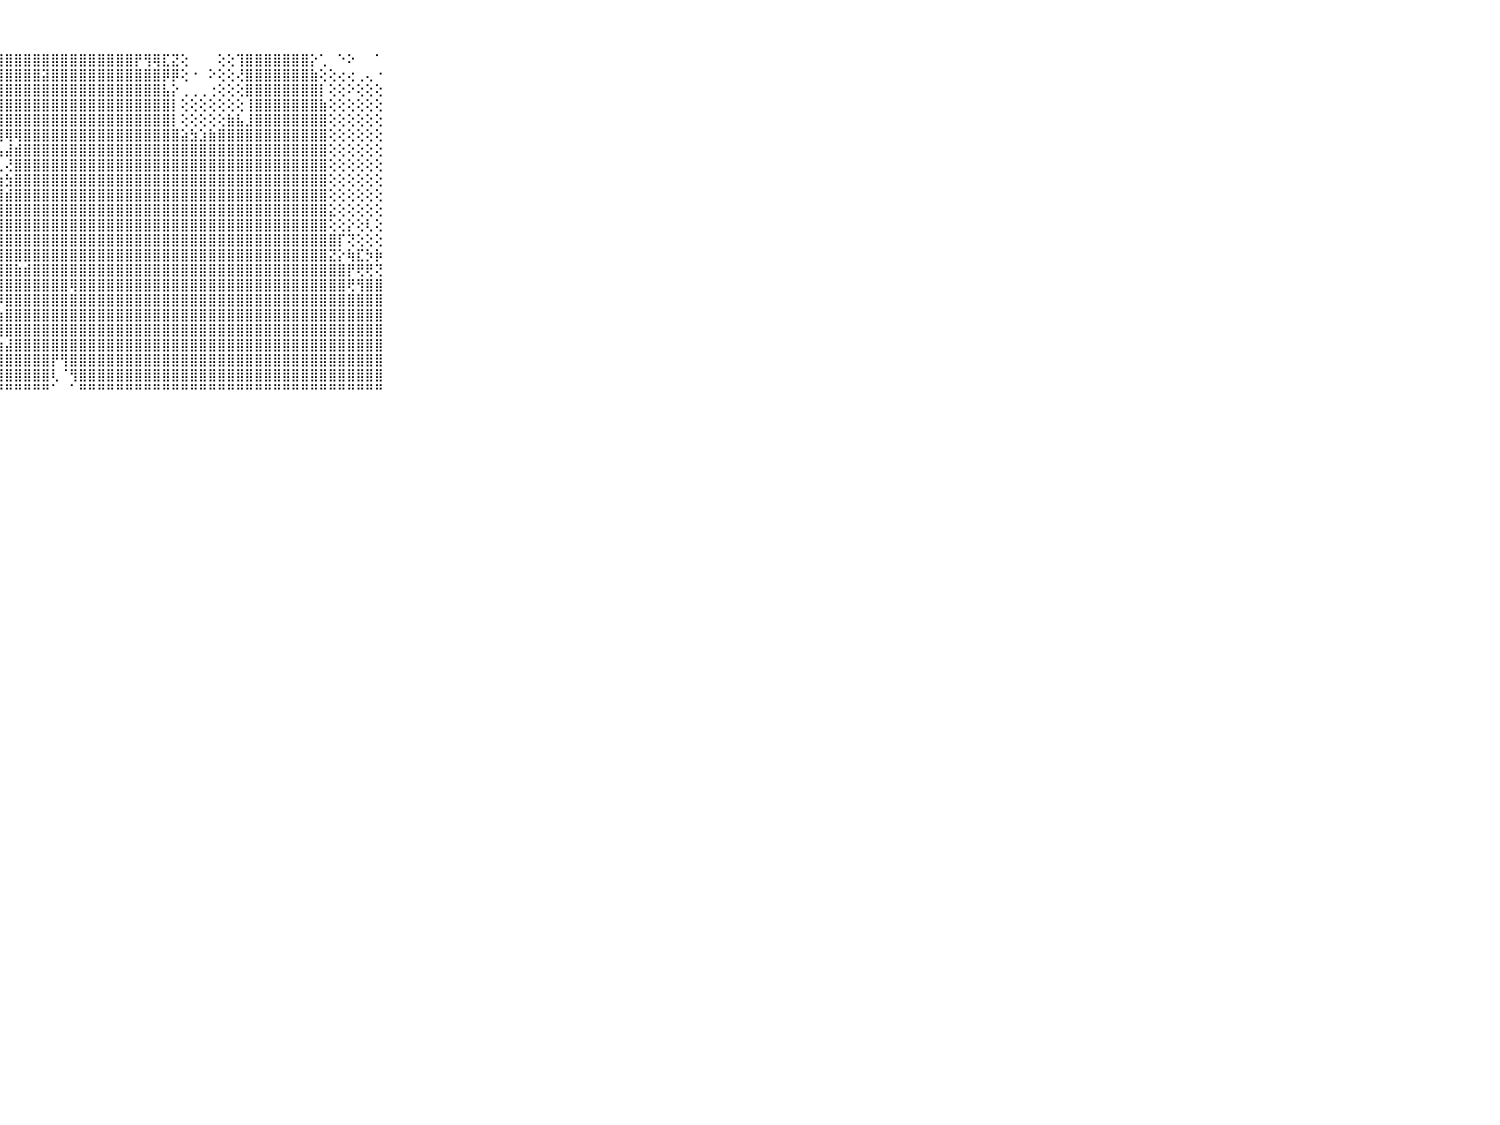

⠀⠀⠀⠀⠀⠀⠀⠀⠀⠀⠀⣿⣿⣿⣿⣿⣿⣿⣿⣿⣿⣿⣿⣿⣿⣿⣿⣿⣿⣿⣿⣿⣿⣿⣿⣿⣿⣿⣿⣿⣿⣿⡟⢻⢿⣏⣝⢕⠀⠀⠀⢕⢕⢹⣿⣿⣿⣿⣿⣿⣿⡕⢁⠀⠑⠕⠀⠀⠁⠀⠀⠀⠀⠀⠀⠀⠀⠀⠀⠀⠀
⠀⠀⠀⠀⠀⠀⠀⠀⠀⠀⠀⣿⣿⣿⣿⣿⣿⣿⣿⣿⣿⣿⣿⣿⣿⣿⣿⣿⣿⣿⣿⣿⣽⣿⣿⣿⣿⣿⣿⣿⣿⣿⣿⣿⣿⡿⡿⢕⠐⠀⠕⢕⢕⢜⣿⣿⣿⣿⣿⣿⣿⣷⢕⢕⢔⢔⢀⢄⠐⠀⠀⠀⠀⠀⠀⠀⠀⠀⠀⠀⠀
⠀⠀⠀⠀⠀⠀⠀⠀⠀⠀⠀⣸⣿⣿⣿⣿⣿⣿⣿⣿⣿⣿⣿⣿⣿⣿⣿⣿⣿⣿⣿⣿⣿⣿⣿⣿⣿⣿⣿⣿⣿⣿⣿⣿⣿⣧⡕⢀⢀⢀⢐⢕⢕⢕⣿⣿⣿⣿⣿⣿⣿⣿⡇⢕⢕⠕⢕⢕⢕⠀⠀⠀⠀⠀⠀⠀⠀⠀⠀⠀⠀
⠀⠀⠀⠀⠀⠀⠀⠀⠀⠀⠀⣿⣿⣿⣿⣿⣿⣿⣿⣿⣿⣿⣿⣿⣿⣿⣿⣿⣿⣿⣿⣿⣿⣿⣿⣿⣿⣿⣿⣿⣿⣿⣿⣿⣿⣿⡇⢕⢕⢕⢕⢕⢕⢕⢸⣿⣿⣿⣿⣿⣿⣿⣷⢕⢕⢕⢕⢕⢕⠀⠀⠀⠀⠀⠀⠀⠀⠀⠀⠀⠀
⠀⠀⠀⠀⠀⠀⠀⠀⠀⠀⠀⣿⣿⣿⣿⣿⣿⣿⣿⣿⣿⣿⣿⣿⣿⣿⣿⣿⣿⣿⣿⣿⣿⣿⣿⣿⣿⣿⣿⣿⣿⣿⣿⣿⣿⣿⡇⢕⢕⢕⢕⢕⣷⣧⣸⣿⣿⣿⣿⣿⣿⣿⣿⢕⢕⢕⢕⢕⢕⠀⠀⠀⠀⠀⠀⠀⠀⠀⠀⠀⠀
⠀⠀⠀⠀⠀⠀⠀⠀⠀⠀⠀⣿⣿⣿⣿⣿⣿⣿⣿⢿⠟⠛⠛⠟⢟⢻⢿⢿⢿⢿⣿⣿⣿⣿⣿⣿⣿⣿⣿⣿⣿⣿⣿⣿⣿⣿⣿⣵⣳⣱⣷⣿⣿⣿⣿⣿⣿⣿⣿⣿⣿⣿⣿⢕⢕⢕⢕⢕⢕⠀⠀⠀⠀⠀⠀⠀⠀⠀⠀⠀⠀
⠀⠀⠀⠀⠀⠀⠀⠀⠀⠀⠀⣿⣿⣿⣿⣿⢿⠟⠃⢀⢰⢅⢅⣱⣵⢵⢧⢦⣼⣾⣿⣿⣿⣿⣿⣿⣿⣿⣿⣿⣿⣿⣿⣿⣿⣿⣿⣿⣿⣿⣿⣿⣿⣿⣿⣿⣿⣿⣿⣿⣿⣿⣿⢕⢕⢕⢕⢕⢕⠀⠀⠀⠀⠀⠀⠀⠀⠀⠀⠀⠀
⠀⠀⠀⠀⠀⠀⠀⠀⠀⠀⠀⣿⣿⣿⣿⡇⠀⠀⢀⢔⢷⠎⠝⠑⠅⢁⢑⢅⢜⣿⣿⣿⣿⣿⣿⣿⣿⣿⣿⣿⣿⣿⣿⣿⣿⣿⣿⣿⣿⣿⣿⣿⣿⣿⣿⣿⣿⣿⣿⣿⣿⣿⣿⢕⢕⢕⢕⢕⢕⠀⠀⠀⠀⠀⠀⠀⠀⠀⠀⠀⠀
⠀⠀⠀⠀⠀⠀⠀⠀⠀⠀⠀⣿⣿⣟⢑⢄⢄⣄⢑⢑⢇⡅⢕⢕⢕⢕⢼⣷⣳⣿⣿⣿⣿⣿⣿⣿⣿⣿⣿⣿⣿⣿⣿⣿⣿⣿⣿⣿⣿⣿⣿⣿⣿⣿⣿⣿⣿⣿⣿⣿⣿⣿⣿⢕⢕⢕⢕⢕⢕⠀⠀⠀⠀⠀⠀⠀⠀⠀⠀⠀⠀
⠀⠀⠀⠀⠀⠀⠀⠀⠀⠀⠀⣿⣿⢏⢕⢔⢕⢝⢕⢕⣕⣕⣕⣕⣕⣕⣿⣽⣾⣿⣿⣿⣿⣿⣿⣿⣿⣿⣿⣿⣿⣿⣿⣿⣿⣿⣿⣿⣿⣿⣿⣿⣿⣿⣿⣿⣿⣿⣿⣿⣿⣿⣿⢕⢕⢕⢕⢕⢕⠀⠀⠀⠀⠀⠀⠀⠀⠀⠀⠀⠀
⠀⠀⠀⠀⠀⠀⠀⠀⠀⠀⠀⣿⣿⡇⢝⢱⢵⣵⣷⣿⣿⣿⣿⣿⣿⣿⣿⣿⣿⣿⣿⣿⣿⣿⣿⣿⣿⣿⣿⣿⣿⣿⣿⣿⣿⣿⣿⣿⣿⣿⣿⣿⣿⣿⣿⣿⣿⣿⣿⣿⣿⣿⣿⣕⢕⢕⢕⢕⢕⠀⠀⠀⠀⠀⠀⠀⠀⠀⠀⠀⠀
⠀⠀⠀⠀⠀⠀⠀⠀⠀⠀⠀⣿⣿⡗⢕⢕⢸⣿⣿⣿⣿⣿⣿⣿⣿⣿⣿⣿⣿⣿⣿⣿⣿⣿⣿⣿⣿⣿⣿⣿⣿⣿⣿⣿⣿⣿⣿⣿⣿⣿⣿⣿⣿⣿⣿⣿⣿⣿⣿⣿⣿⣿⣿⢕⢕⡕⢕⢇⢕⠀⠀⠀⠀⠀⠀⠀⠀⠀⠀⠀⠀
⠀⠀⠀⠀⠀⠀⠀⠀⠀⠀⠀⣿⣿⣧⠕⢕⣼⣿⣿⣿⣿⣿⣿⣿⣿⣿⣿⣿⣿⣿⣿⣿⣿⣿⣿⣿⣿⣿⣿⣿⣿⣿⣿⣿⣿⣿⣿⣿⣿⣿⣿⣿⣿⣿⣿⣿⣿⣿⣿⣿⣿⣿⣿⣿⡏⢝⢕⢕⢕⠀⠀⠀⠀⠀⠀⠀⠀⠀⠀⠀⠀
⠀⠀⠀⠀⠀⠀⠀⠀⠀⠀⠀⣿⣿⣿⢕⢕⢸⣿⣿⣿⣿⣿⣿⣿⣿⣿⣿⣿⣿⣿⣿⣿⣿⣿⣿⣿⣿⣿⣿⣿⣿⣿⣿⣿⣿⣿⣿⣿⣿⣿⣿⣿⣿⣿⣿⣿⣿⣿⣿⣿⣿⣿⣿⣝⡕⢷⣏⡳⡷⠀⠀⠀⠀⠀⠀⠀⠀⠀⠀⠀⠀
⠀⠀⠀⠀⠀⠀⠀⠀⠀⠀⠀⣿⣿⣿⣧⢅⢸⣿⣿⣿⣿⣟⣻⣿⣿⣿⣿⣿⣿⣷⣾⣿⣿⣿⣿⣿⣿⣿⣿⣿⣿⣿⣿⣿⣿⣿⣿⣿⣿⣿⣿⣿⣿⣿⣿⣿⣿⣿⣿⣿⣿⣿⣿⣿⣿⡟⢟⢟⢝⠀⠀⠀⠀⠀⠀⠀⠀⠀⠀⠀⠀
⠀⠀⠀⠀⠀⠀⠀⠀⠀⠀⠀⣿⣿⣿⣿⣇⢕⣿⣿⣿⣿⣿⣿⣿⣿⣿⣿⣿⣿⣿⣿⣿⣿⣿⣿⢿⣿⣿⣿⣿⣿⣿⣿⣿⣿⣿⣿⣿⣿⣿⣿⣿⣿⣿⣿⣿⣿⣿⣿⣿⣿⣿⣿⣿⣿⢟⢻⣿⣿⠀⠀⠀⠀⠀⠀⠀⠀⠀⠀⠀⠀
⠀⠀⠀⠀⠀⠀⠀⠀⠀⠀⠀⣿⣿⣿⣿⣿⣿⣿⣿⣿⣿⣿⣿⣿⣿⣿⣿⡿⣿⣿⣿⣿⣿⣿⣿⣿⣿⣿⣿⣿⣿⣿⣿⣿⣿⣿⣿⣿⣿⣿⣿⣿⣿⣿⣿⣿⣿⣿⣿⣿⣿⣿⣿⣿⣿⣿⣿⣿⣿⠀⠀⠀⠀⠀⠀⠀⠀⠀⠀⠀⠀
⠀⠀⠀⠀⠀⠀⠀⠀⠀⠀⠀⣿⣿⣿⣿⣿⣿⣿⣿⣿⣿⣿⣿⣿⣿⣿⣿⣷⣿⣿⣿⣿⣿⣿⣿⣿⣿⣿⣿⣿⣿⣿⣿⣿⣿⣿⣿⣿⣿⣿⣿⣿⣿⣿⣿⣿⣿⣿⣿⣿⣿⣿⣿⣿⣿⣿⣿⣿⣿⠀⠀⠀⠀⠀⠀⠀⠀⠀⠀⠀⠀
⠀⠀⠀⠀⠀⠀⠀⠀⠀⠀⠀⣿⣿⣿⣿⣿⣿⣿⣿⣿⣿⣿⣿⣿⣿⡿⢿⣿⣿⣿⣿⣿⣿⣿⣿⣿⣿⣿⣿⣿⣿⣿⣿⣿⣿⣿⣿⣿⣿⣿⣿⣿⣿⣿⣿⣿⣿⣿⣿⣿⣿⣿⣿⣿⣿⣿⣿⣿⣿⠀⠀⠀⠀⠀⠀⠀⠀⠀⠀⠀⠀
⠀⠀⠀⠀⠀⠀⠀⠀⠀⠀⠀⣿⣿⣿⣿⣿⣿⣿⣿⣿⣿⣿⣿⣿⣿⣵⣅⣱⣼⣿⣿⣿⣿⣿⣿⣿⣿⣿⣿⣿⣿⣿⣿⣿⣿⣿⣿⣿⣿⣿⣿⣿⣿⣿⣿⣿⣿⣿⣿⣿⣿⣿⣿⣿⣿⣿⣿⣿⣿⠀⠀⠀⠀⠀⠀⠀⠀⠀⠀⠀⠀
⠀⠀⠀⠀⠀⠀⠀⠀⠀⠀⠀⣿⣿⣿⣿⣿⣿⣿⣿⣿⣿⣿⣿⣿⣿⣿⣿⢿⣿⣿⣿⣿⣿⡟⢻⣿⣿⣿⣿⣿⣿⣿⣿⣿⣿⣿⣿⣿⣿⣿⣿⣿⣿⣿⣿⣿⣿⣿⣿⣿⣿⣿⣿⣿⣿⣿⣿⣿⣿⠀⠀⠀⠀⠀⠀⠀⠀⠀⠀⠀⠀
⠀⠀⠀⠀⠀⠀⠀⠀⠀⠀⠀⣿⣿⣿⣿⣿⣿⣿⣿⡟⣿⣿⣿⣿⣿⣿⣿⣿⣿⣿⣿⣿⣿⢇⠈⢻⣿⣿⣿⣿⣿⣿⣿⣿⣿⣿⣿⣿⣿⣿⣿⣿⣿⣿⣿⣿⣿⣿⣿⣿⣿⣿⣿⣿⣿⣿⣿⣿⣿⠀⠀⠀⠀⠀⠀⠀⠀⠀⠀⠀⠀
⠀⠀⠀⠀⠀⠀⠀⠀⠀⠀⠀⠛⠛⠛⠛⠛⠛⠛⠛⠑⠛⠛⠛⠛⠛⠛⠛⠛⠛⠛⠛⠛⠛⠁⠀⠁⠛⠛⠛⠛⠛⠛⠛⠛⠛⠛⠛⠛⠛⠛⠛⠛⠛⠛⠛⠛⠛⠛⠛⠛⠛⠛⠛⠛⠛⠛⠛⠛⠛⠀⠀⠀⠀⠀⠀⠀⠀⠀⠀⠀⠀